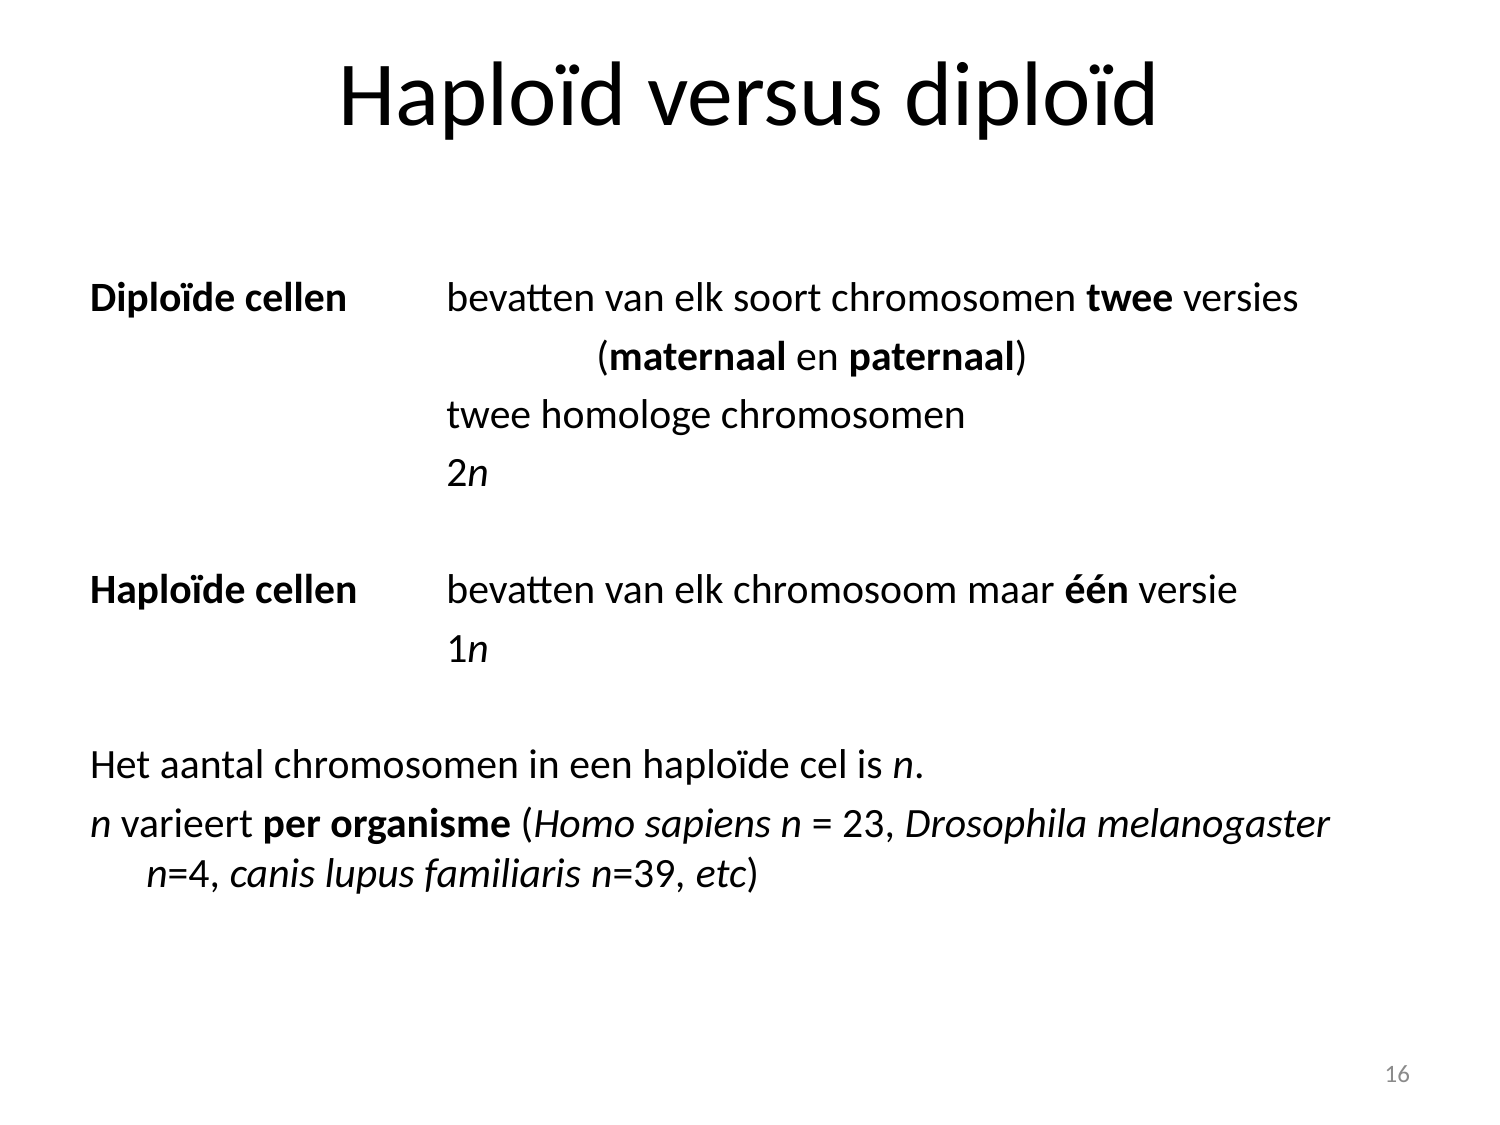

# Haploïd versus diploïd
Diploïde cellen	bevatten van elk soort chromosomen twee versies
				(maternaal en paternaal)
			twee homologe chromosomen
			2n

Haploïde cellen	bevatten van elk chromosoom maar één versie
			1n

Het aantal chromosomen in een haploïde cel is n.
n varieert per organisme (Homo sapiens n = 23, Drosophila melanogaster n=4, canis lupus familiaris n=39, etc)

16